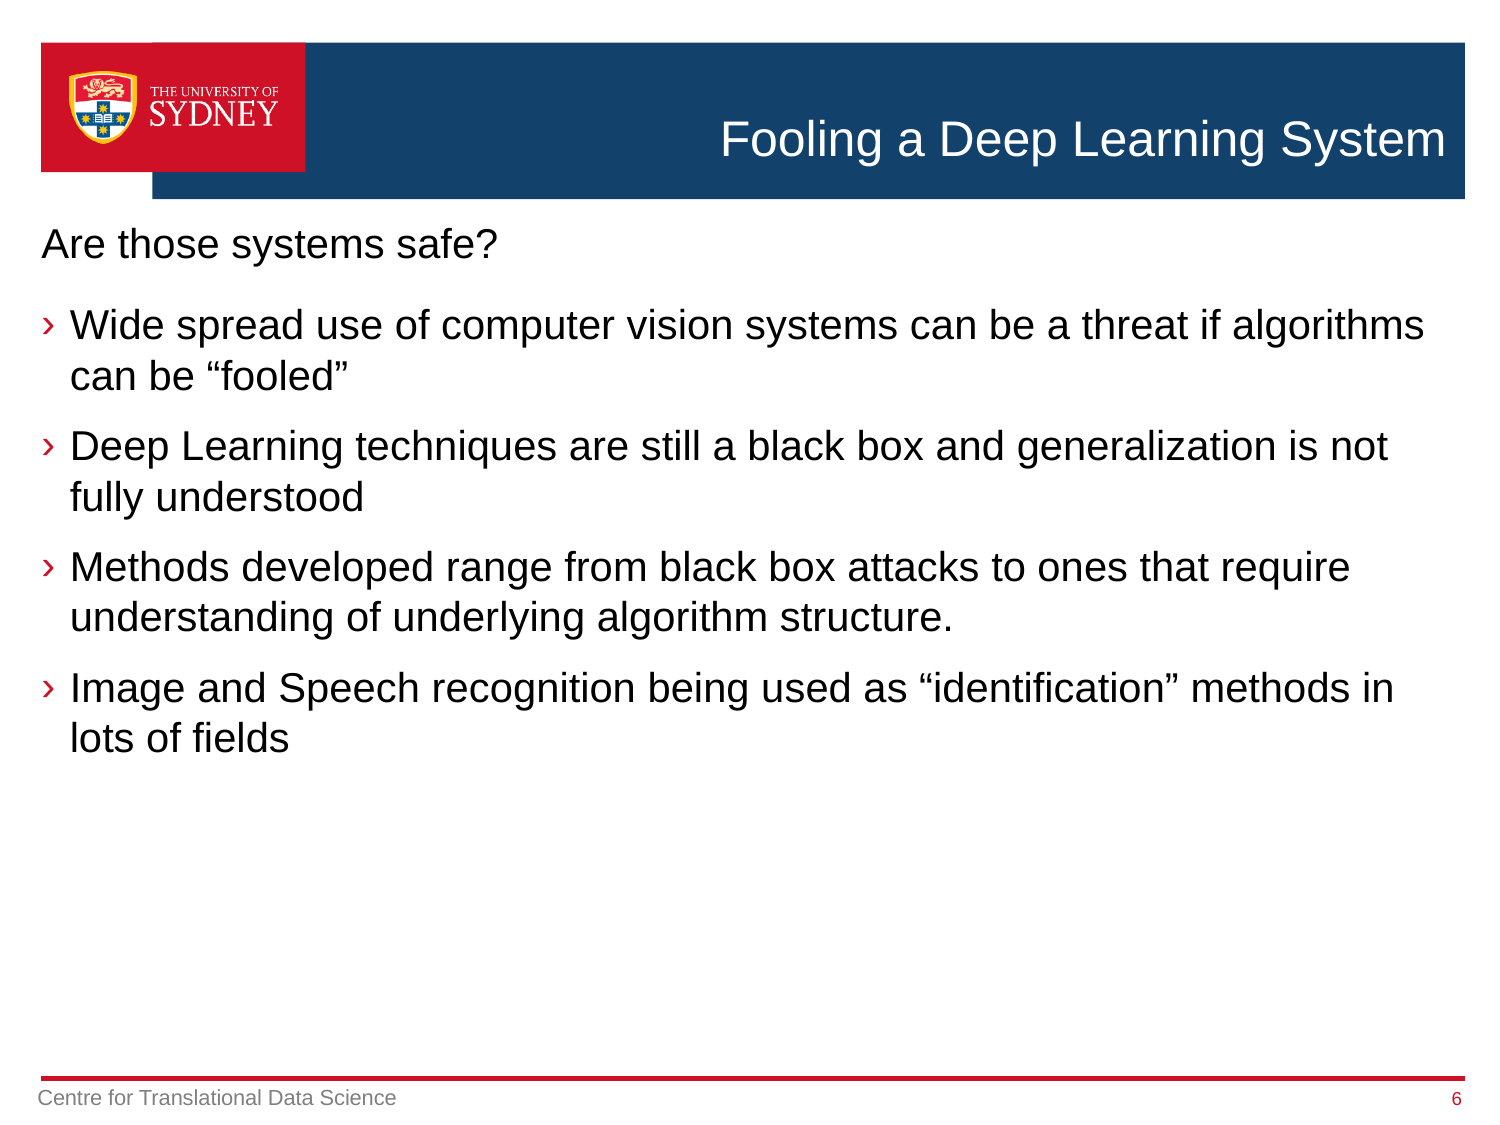

# Fooling a Deep Learning System
Are those systems safe?
Wide spread use of computer vision systems can be a threat if algorithms can be “fooled”
Deep Learning techniques are still a black box and generalization is not fully understood
Methods developed range from black box attacks to ones that require understanding of underlying algorithm structure.
Image and Speech recognition being used as “identification” methods in lots of fields

6